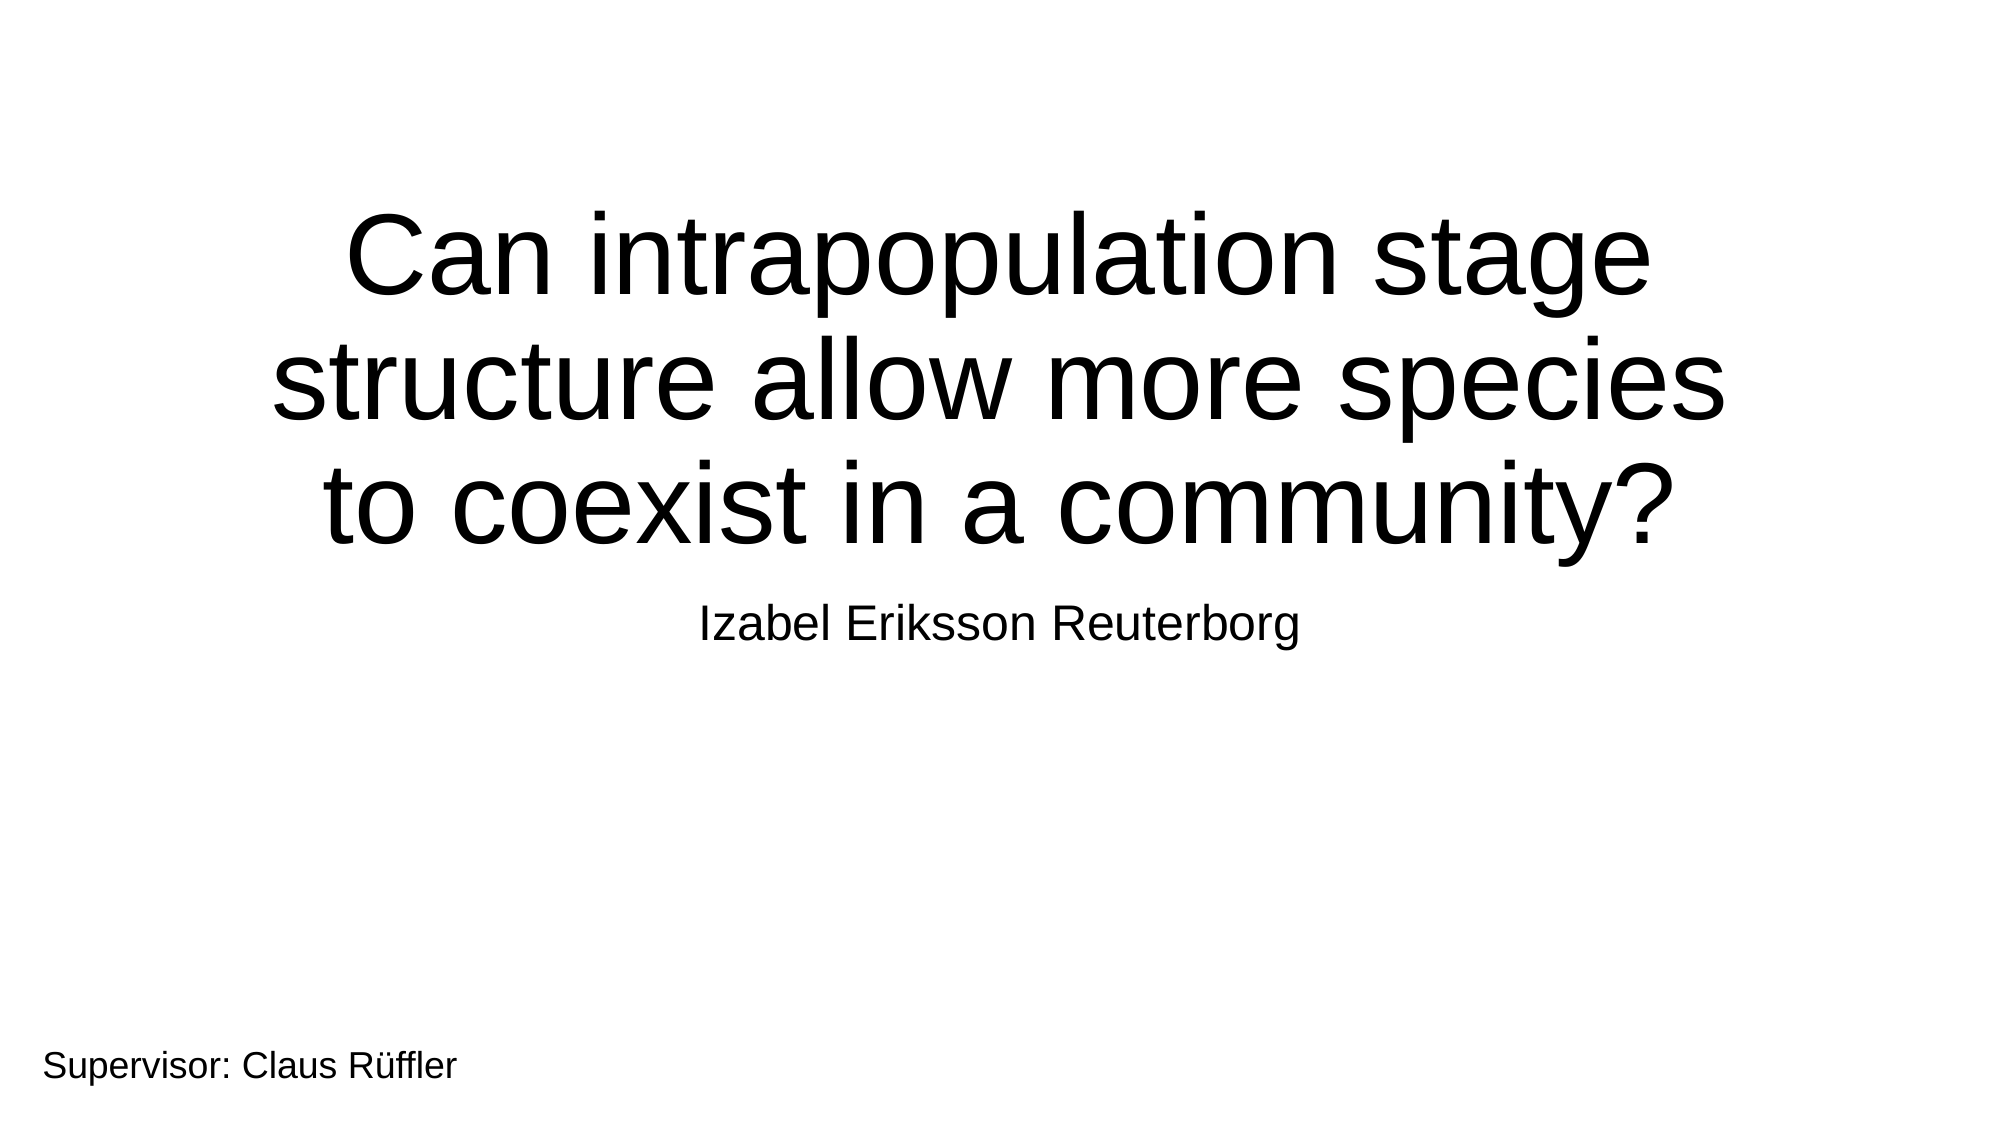

# Can intrapopulation stage structure allow more species to coexist in a community?
Izabel Eriksson Reuterborg
Supervisor: Claus Rüffler